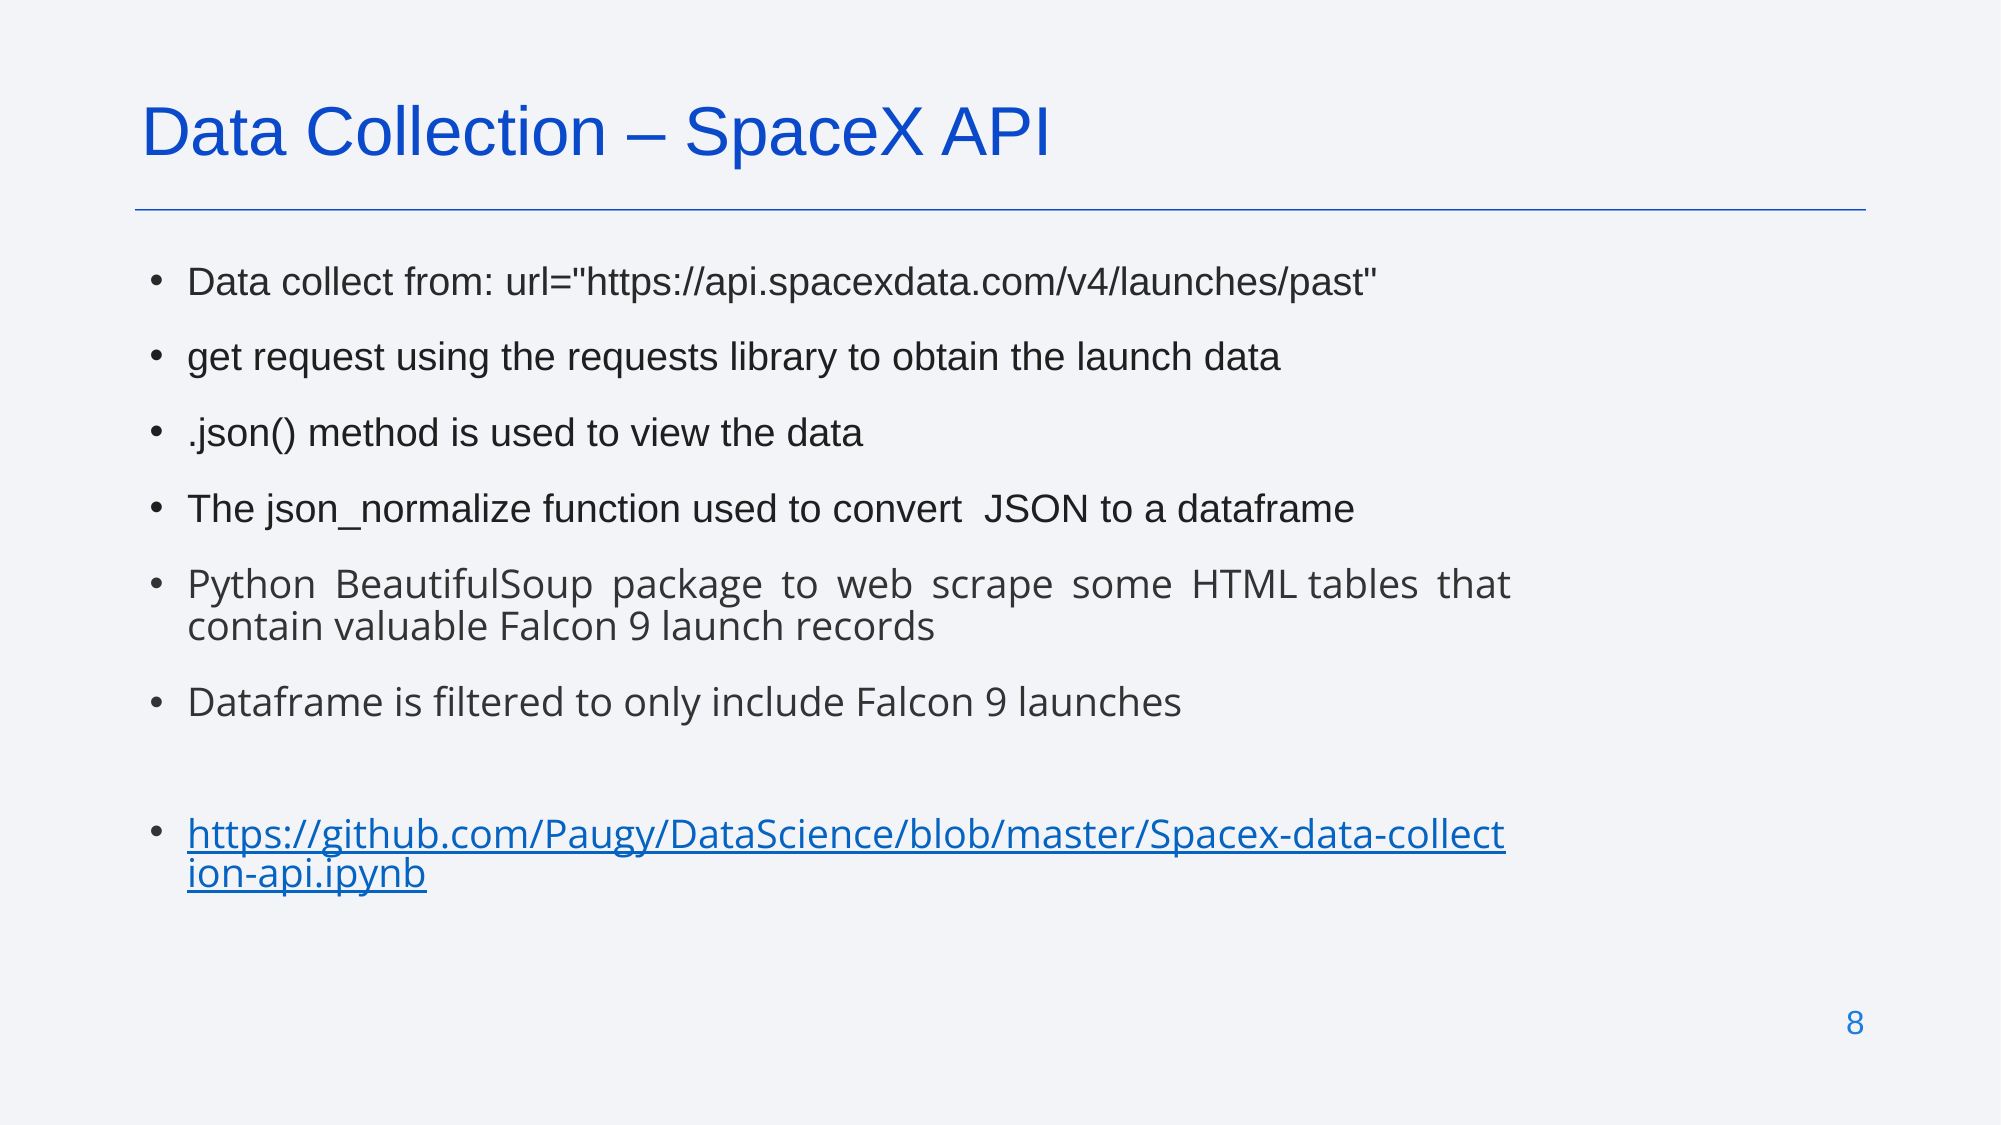

Data Collection – SpaceX API
Data collect from: url="https://api.spacexdata.com/v4/launches/past"
get request using the requests library to obtain the launch data
.json() method is used to view the data
The json_normalize function used to convert  JSON to a dataframe
Python BeautifulSoup package to web scrape some HTML tables that contain valuable Falcon 9 launch records
Dataframe is filtered to only include Falcon 9 launches

https://github.com/Paugy/DataScience/blob/master/Spacex-data-collection-api.ipynb

8